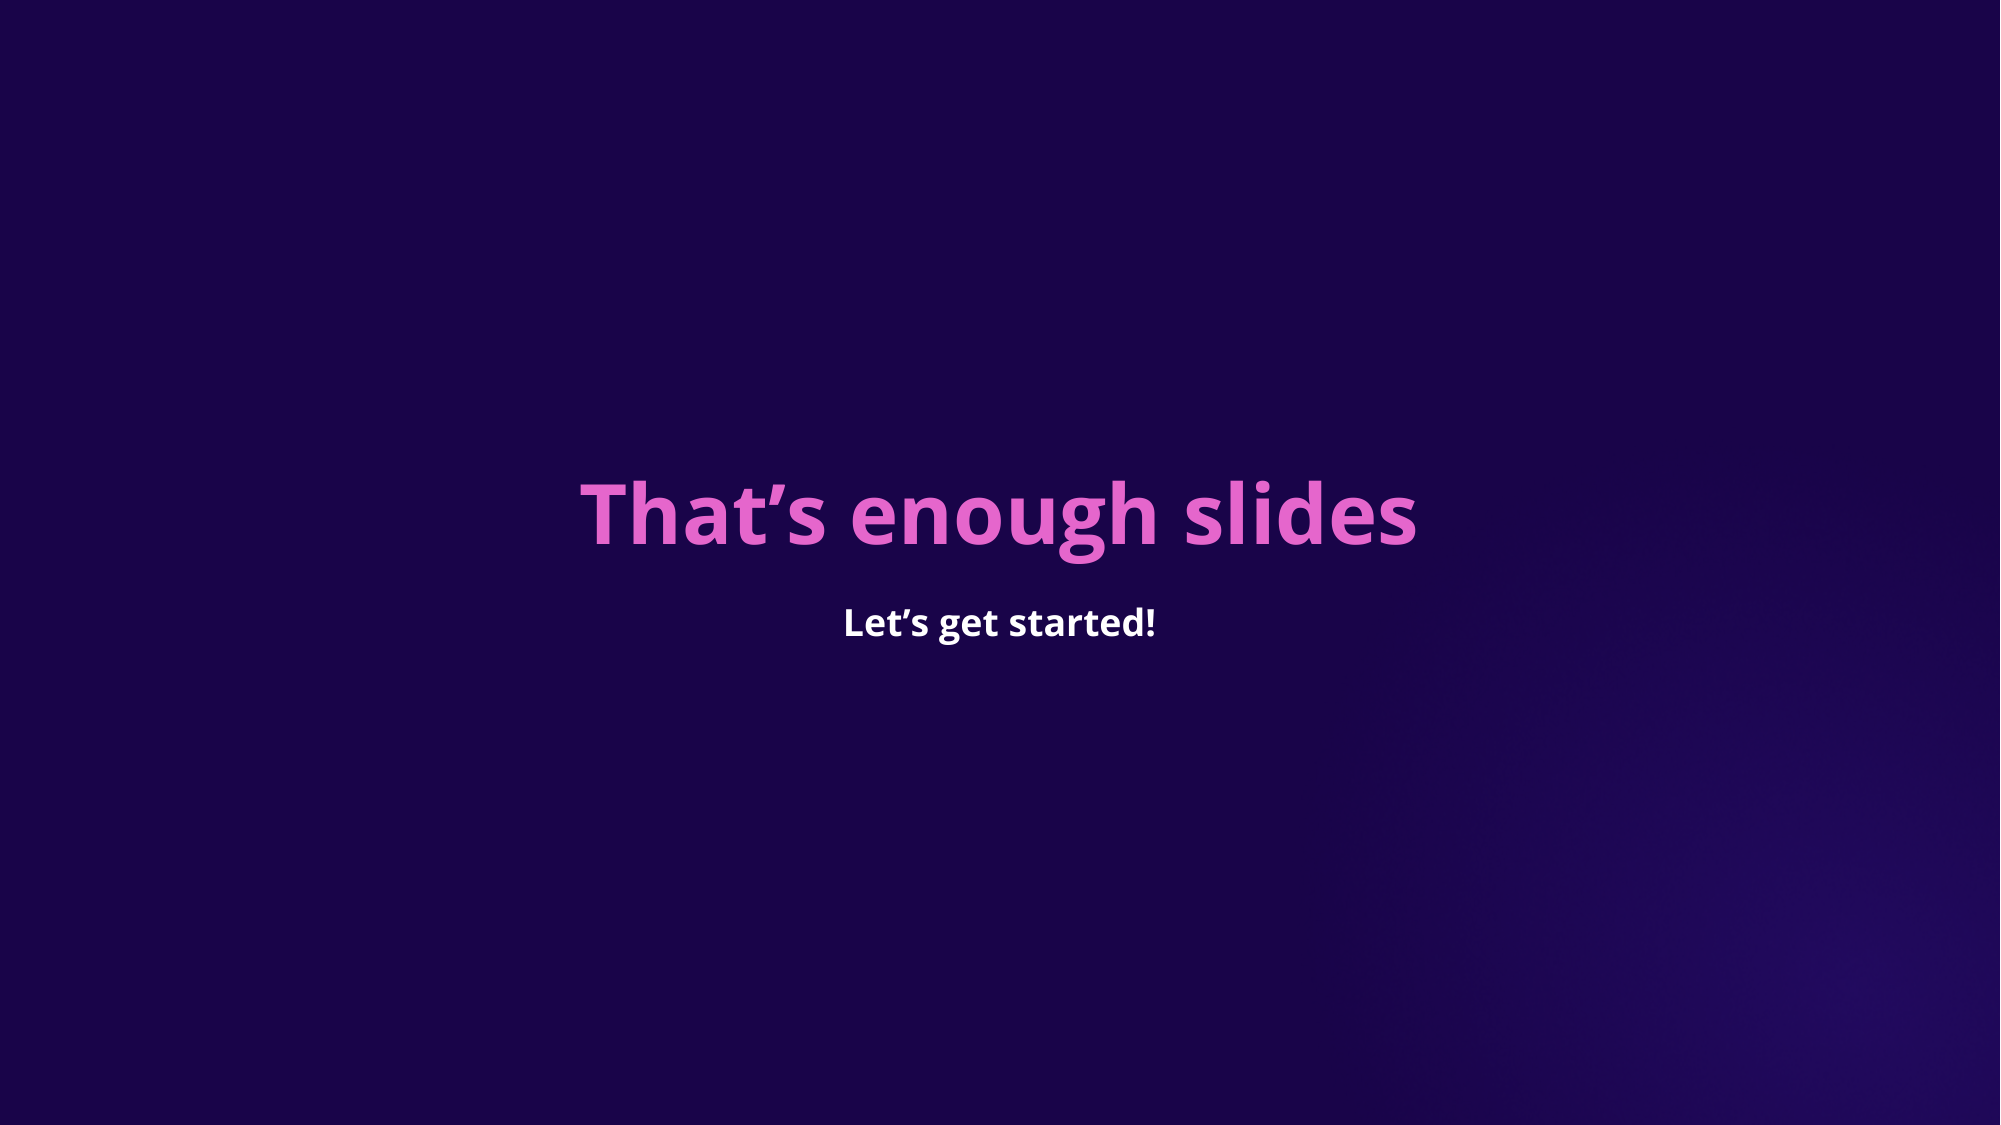

# That’s enough slides
Let’s get started!